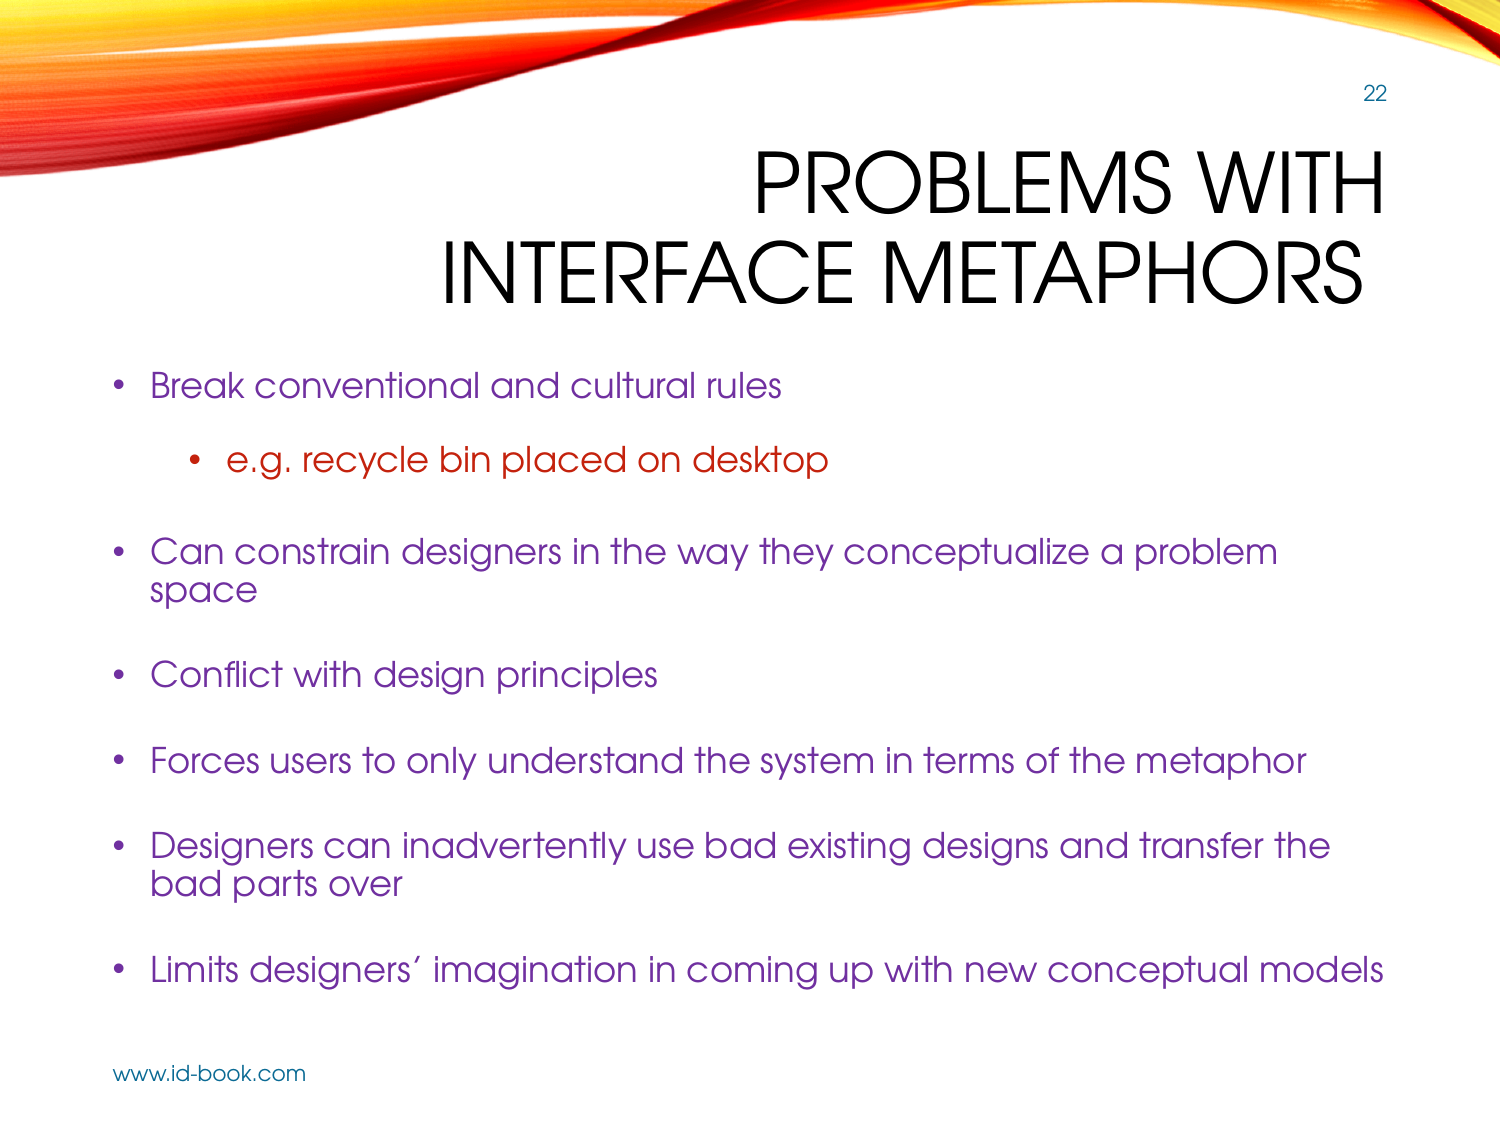

Problems with interface metaphors
Break conventional and cultural rules

e.g. recycle bin placed on desktop

Can constrain designers in the way they conceptualize a problem space

Conflict with design principles

Forces users to only understand the system in terms of the metaphor

Designers can inadvertently use bad existing designs and transfer the bad parts over

Limits designers’ imagination in coming up with new conceptual models
22
www.id-book.com